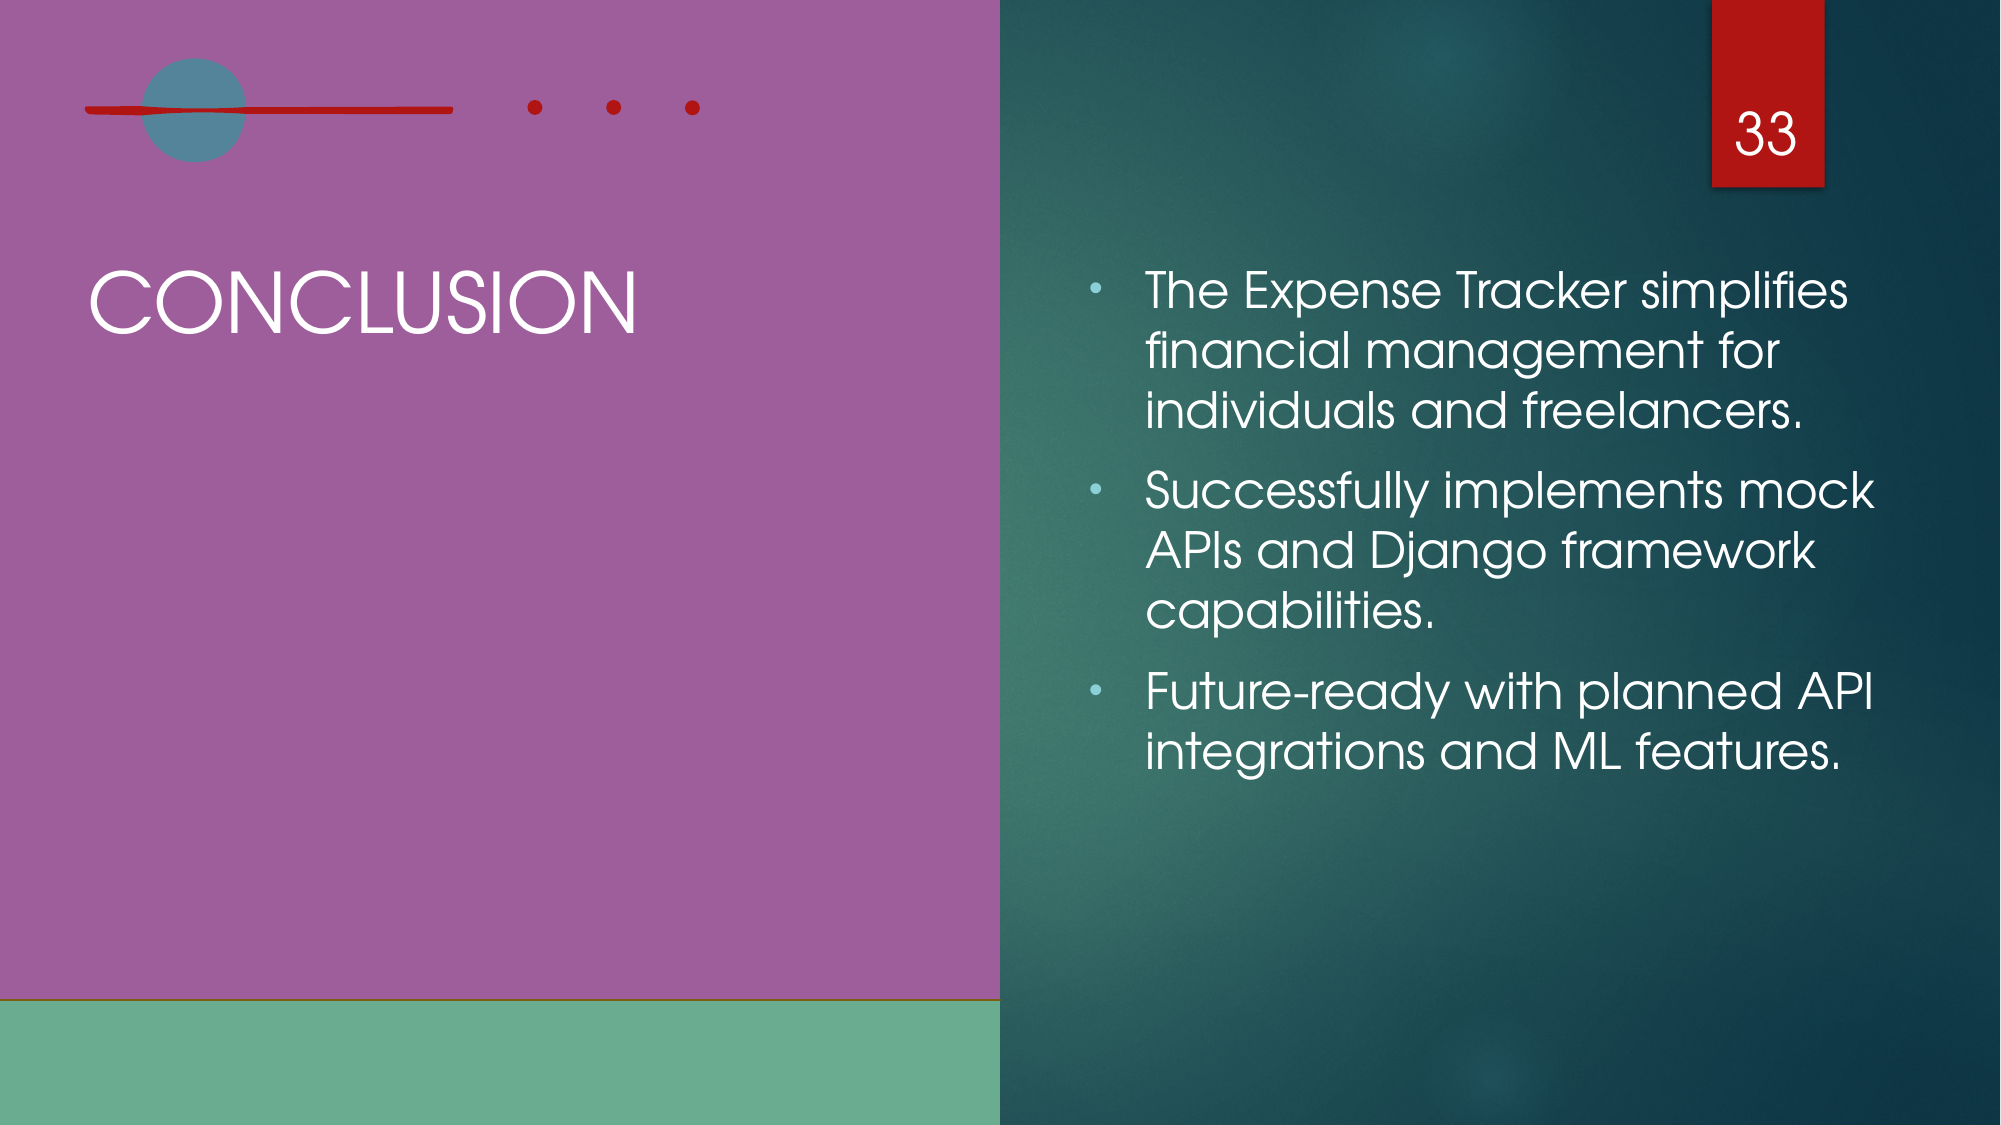

33
# CONCLUSION
The Expense Tracker simplifies financial management for individuals and freelancers.
Successfully implements mock APIs and Django framework capabilities.
Future-ready with planned API integrations and ML features.